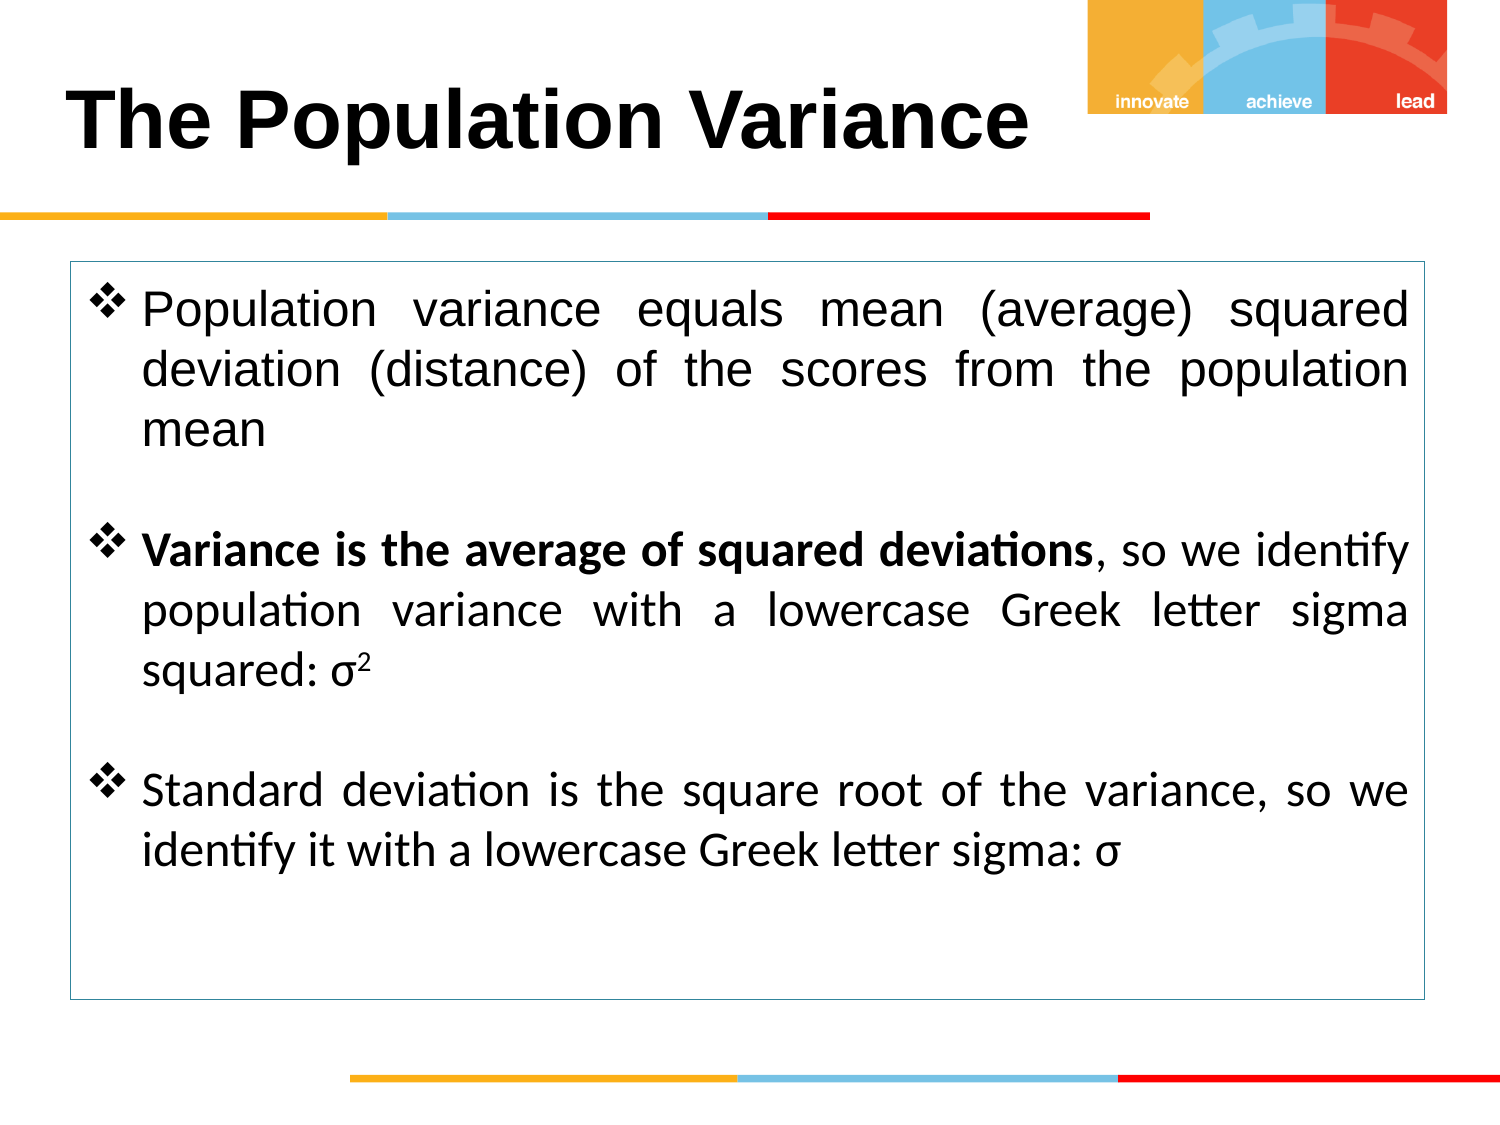

# The Population Variance
Population variance equals mean (average) squared deviation (distance) of the scores from the population mean

Variance is the average of squared deviations, so we identify population variance with a lowercase Greek letter sigma squared: σ2

Standard deviation is the square root of the variance, so we identify it with a lowercase Greek letter sigma: σ